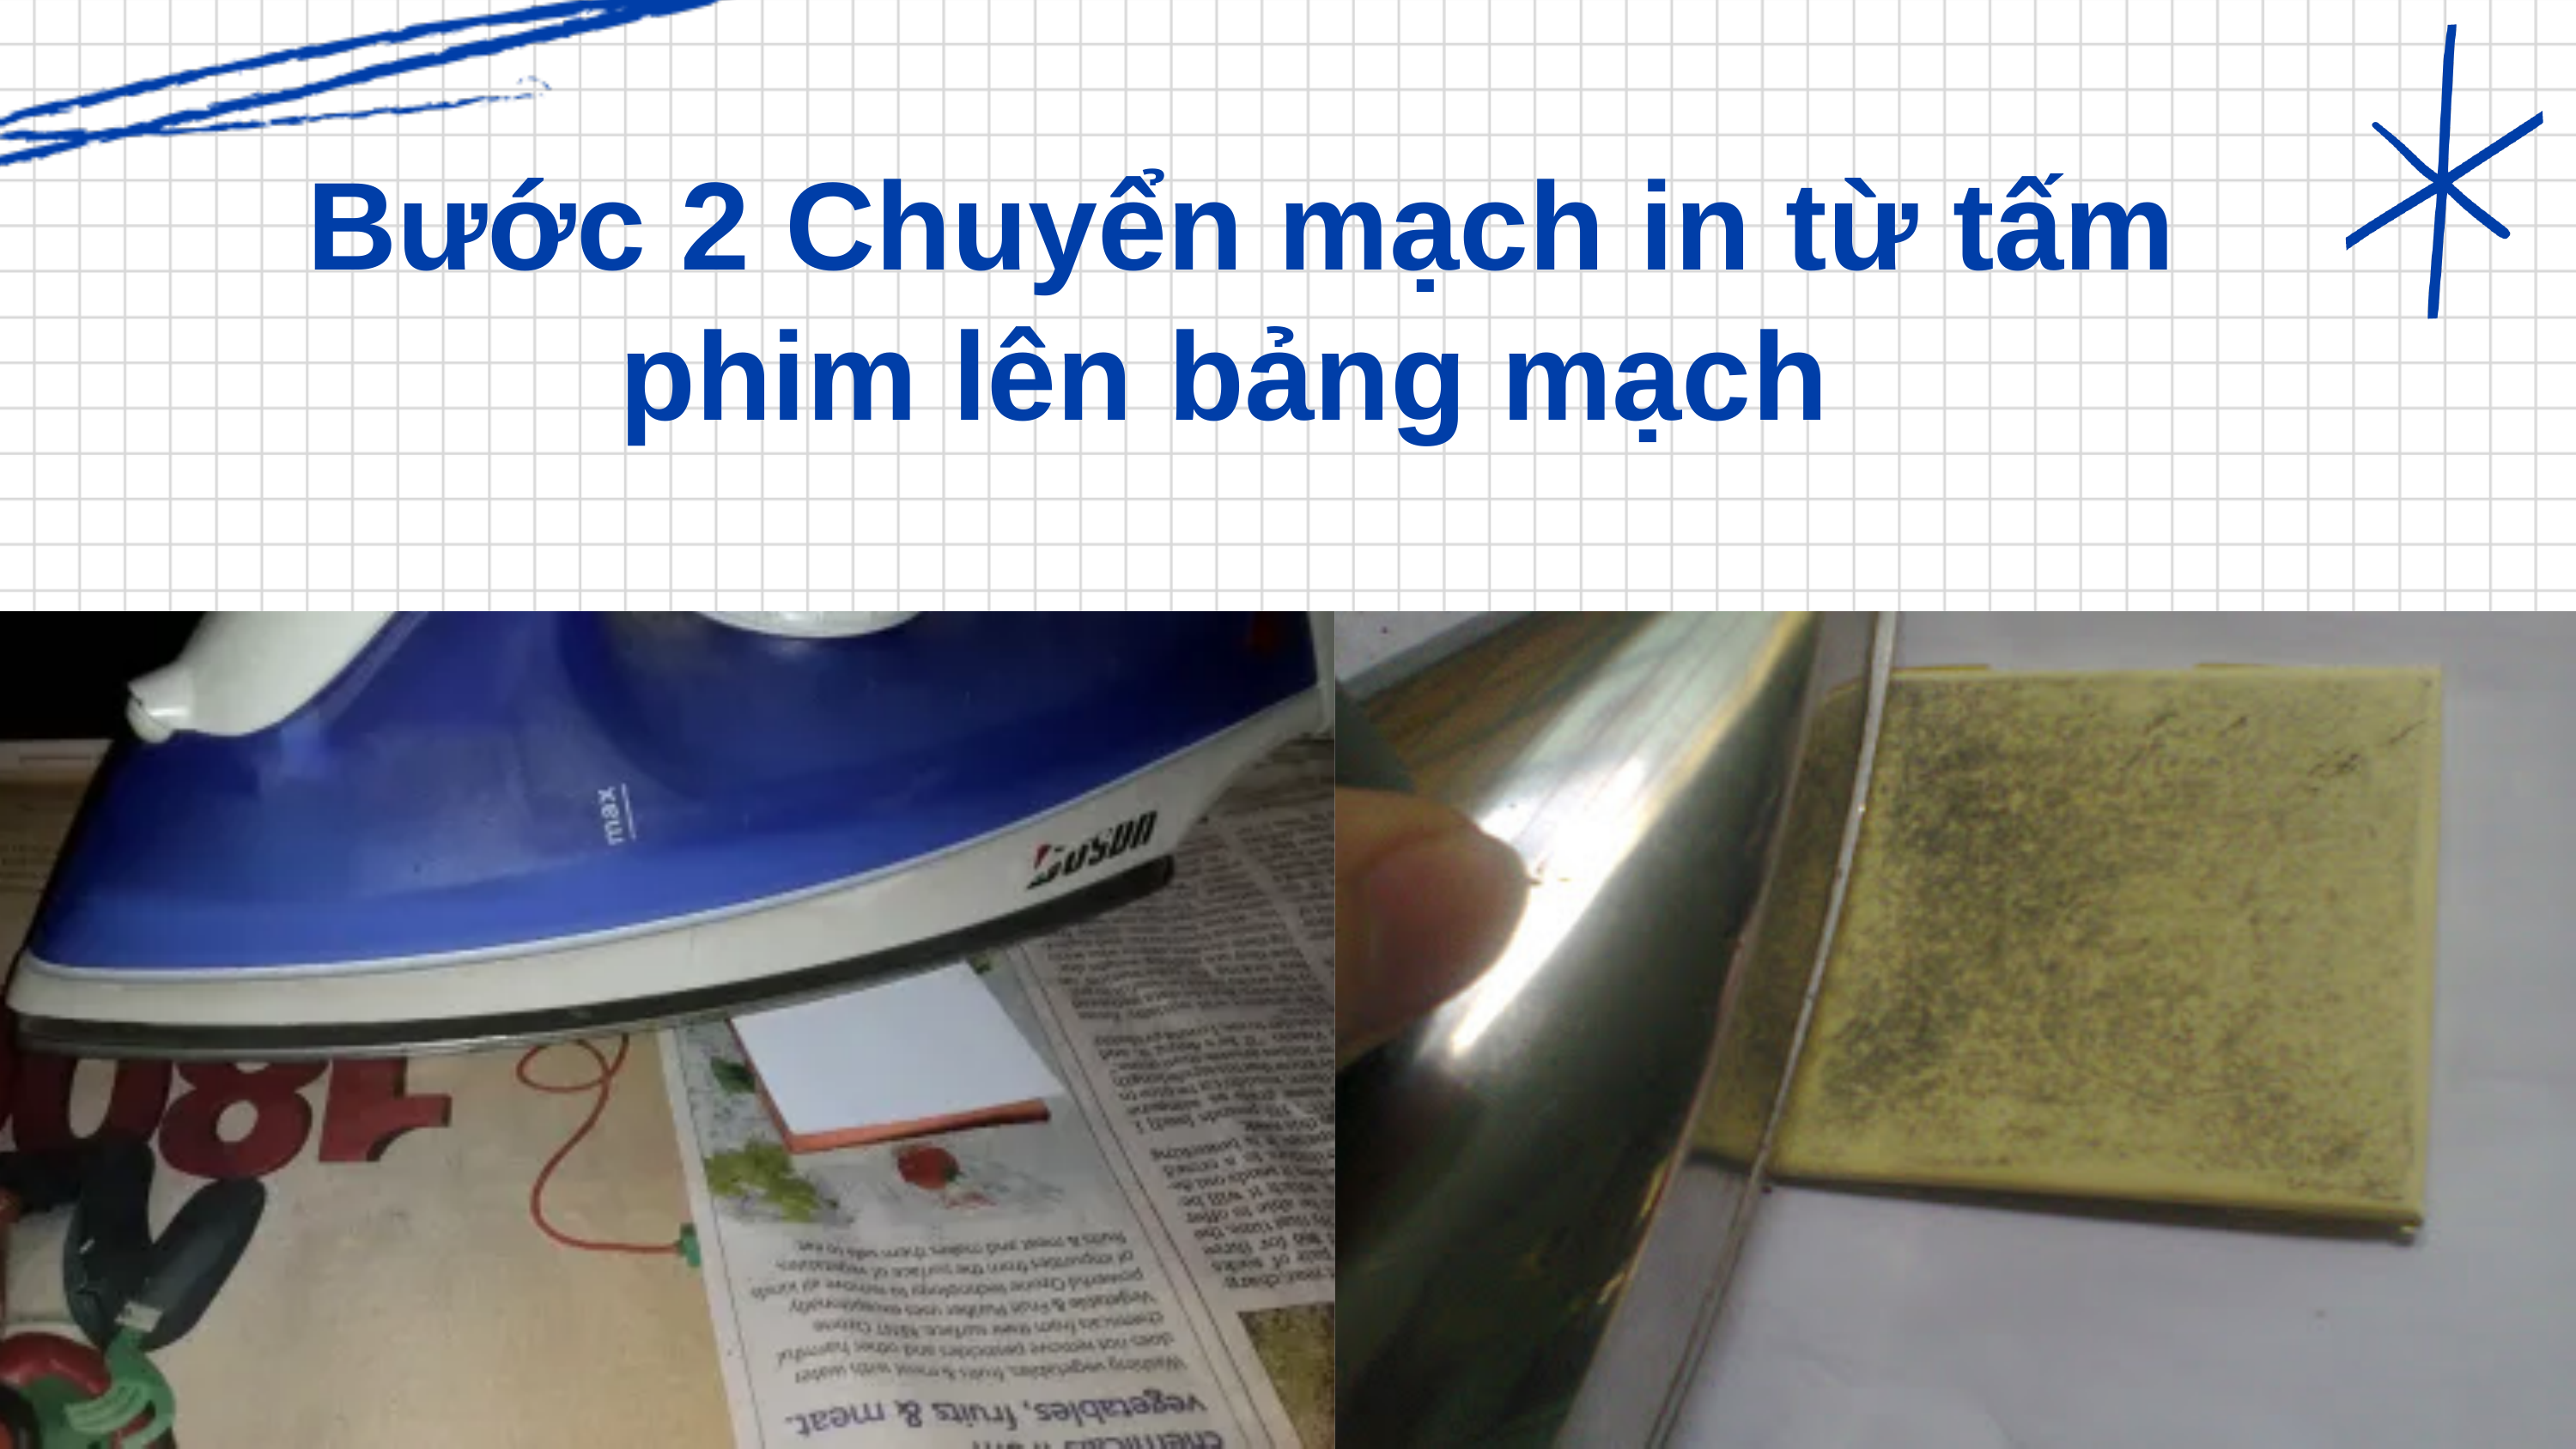

Bước 2 Chuyển mạch in từ tấm phim lên bảng mạch